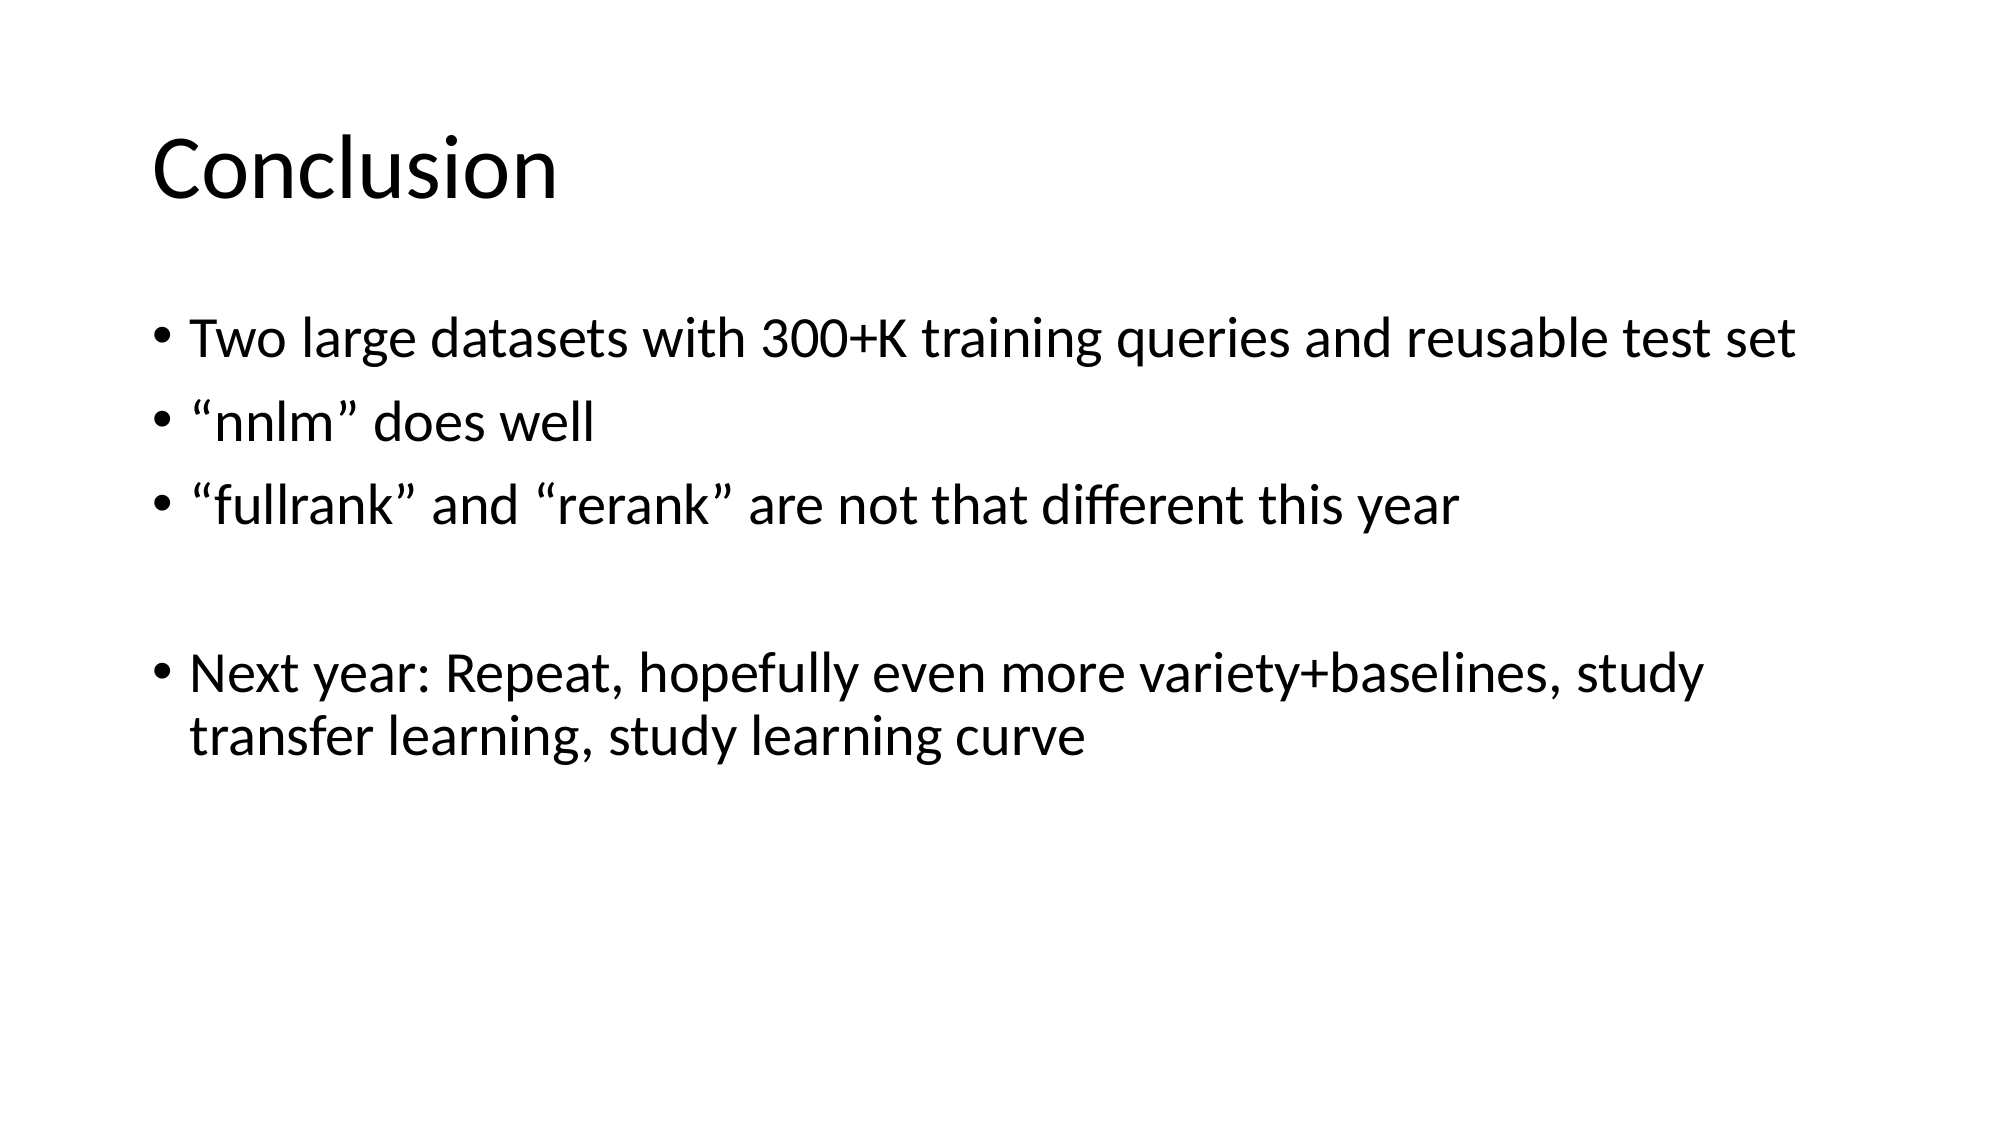

# Conclusion
Two large datasets with 300+K training queries and reusable test set
“nnlm” does well
“fullrank” and “rerank” are not that different this year

Next year: Repeat, hopefully even more variety+baselines, study transfer learning, study learning curve